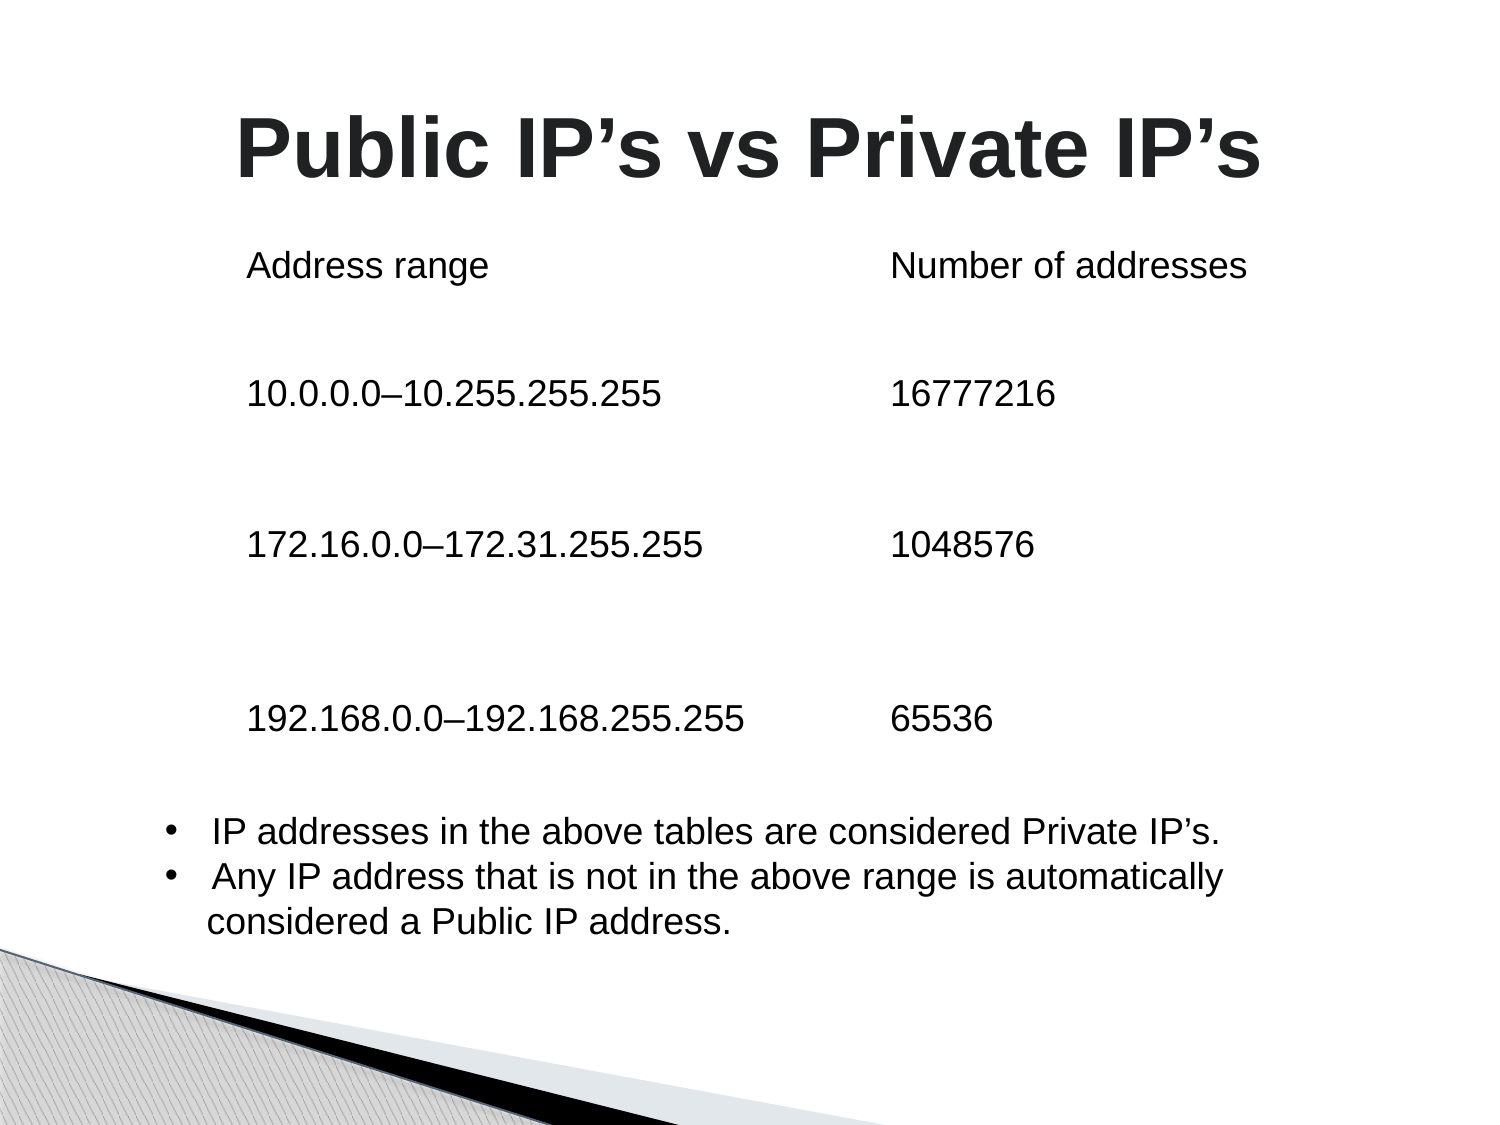

# Public IP’s vs Private IP’s
| Address range | Number of addresses |
| --- | --- |
| 10.0.0.0–10.255.255.255 | 16777216 |
| 172.16.0.0–172.31.255.255 | 1048576 |
| 192.168.0.0–192.168.255.255 | 65536 |
IP addresses in the above tables are considered Private IP’s.
Any IP address that is not in the above range is automatically
    considered a Public IP address.